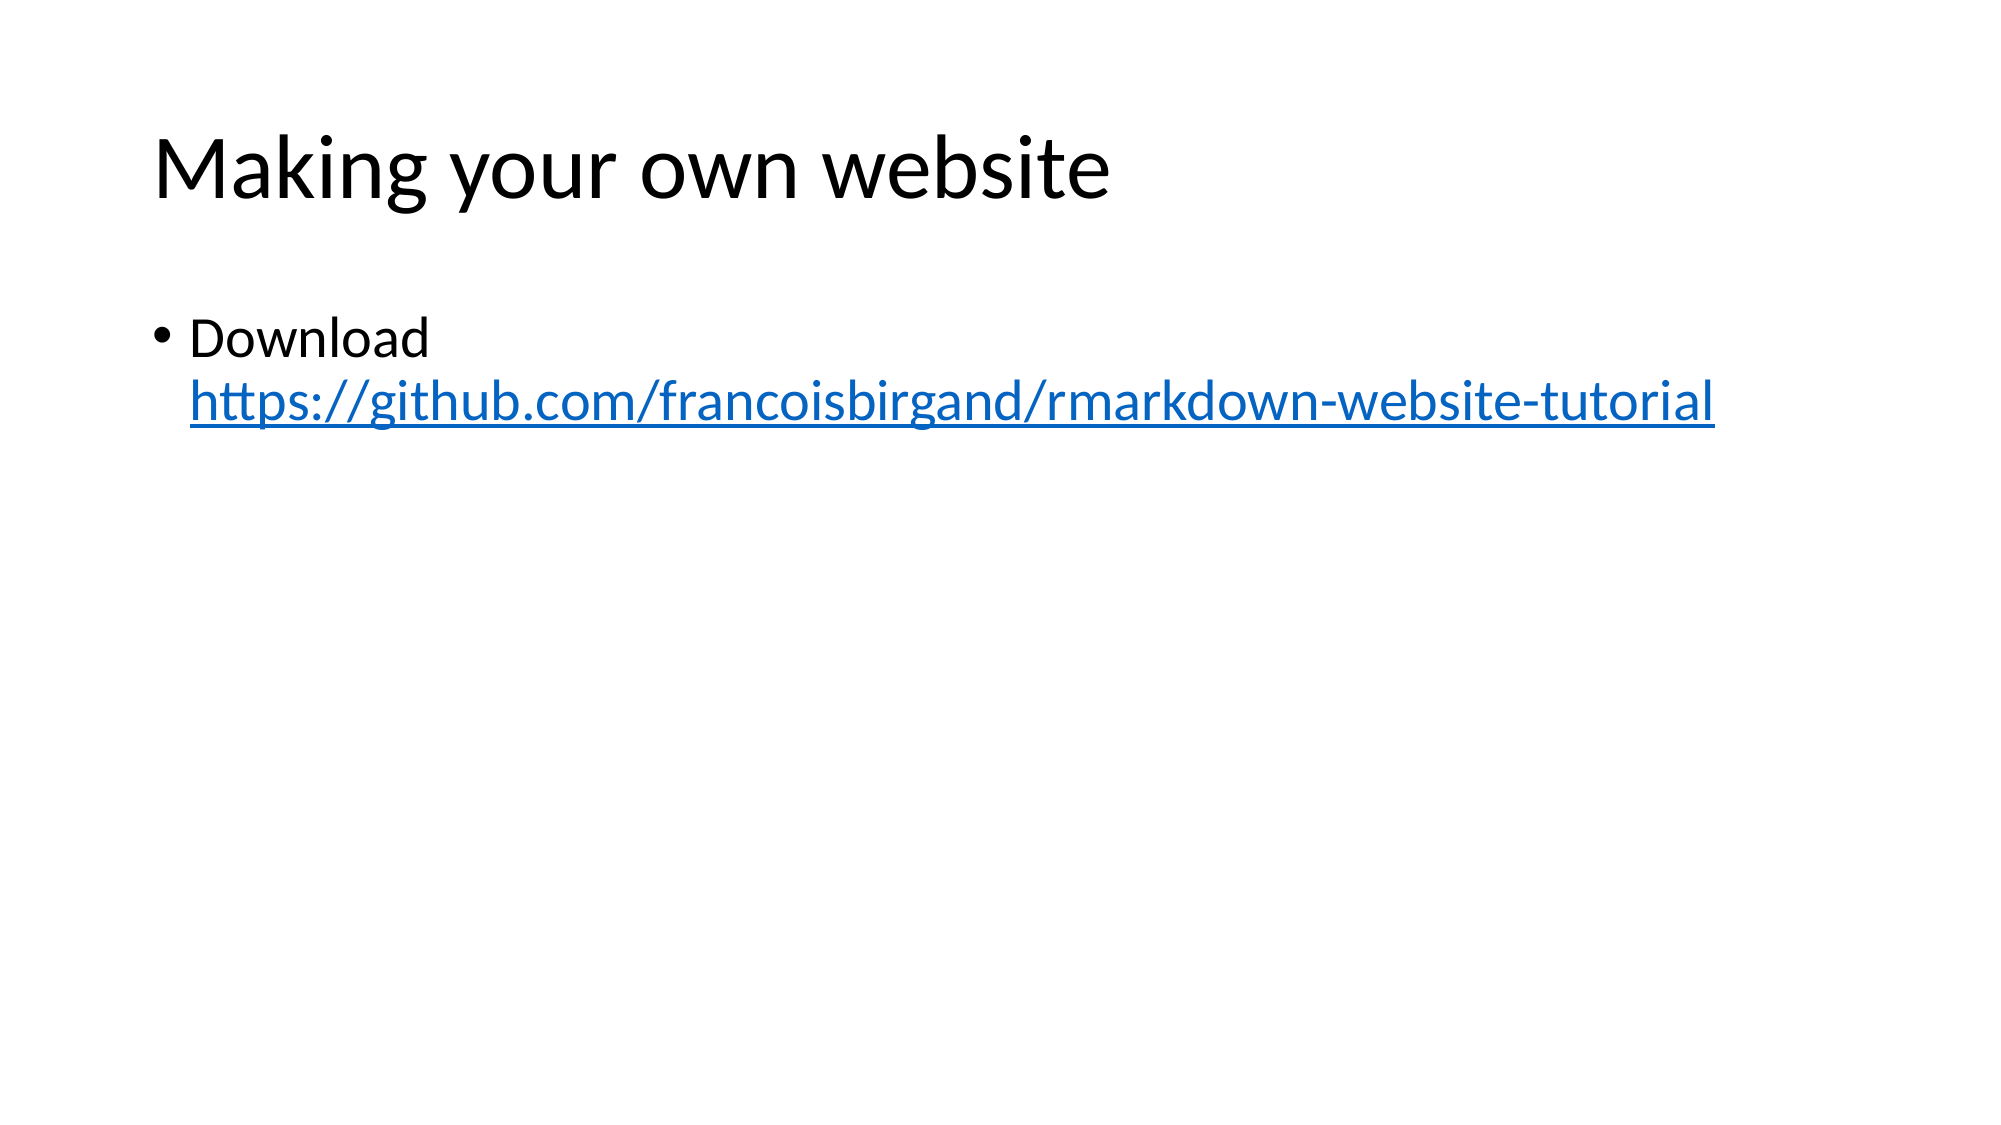

# Making your own website
Download https://github.com/francoisbirgand/rmarkdown-website-tutorial